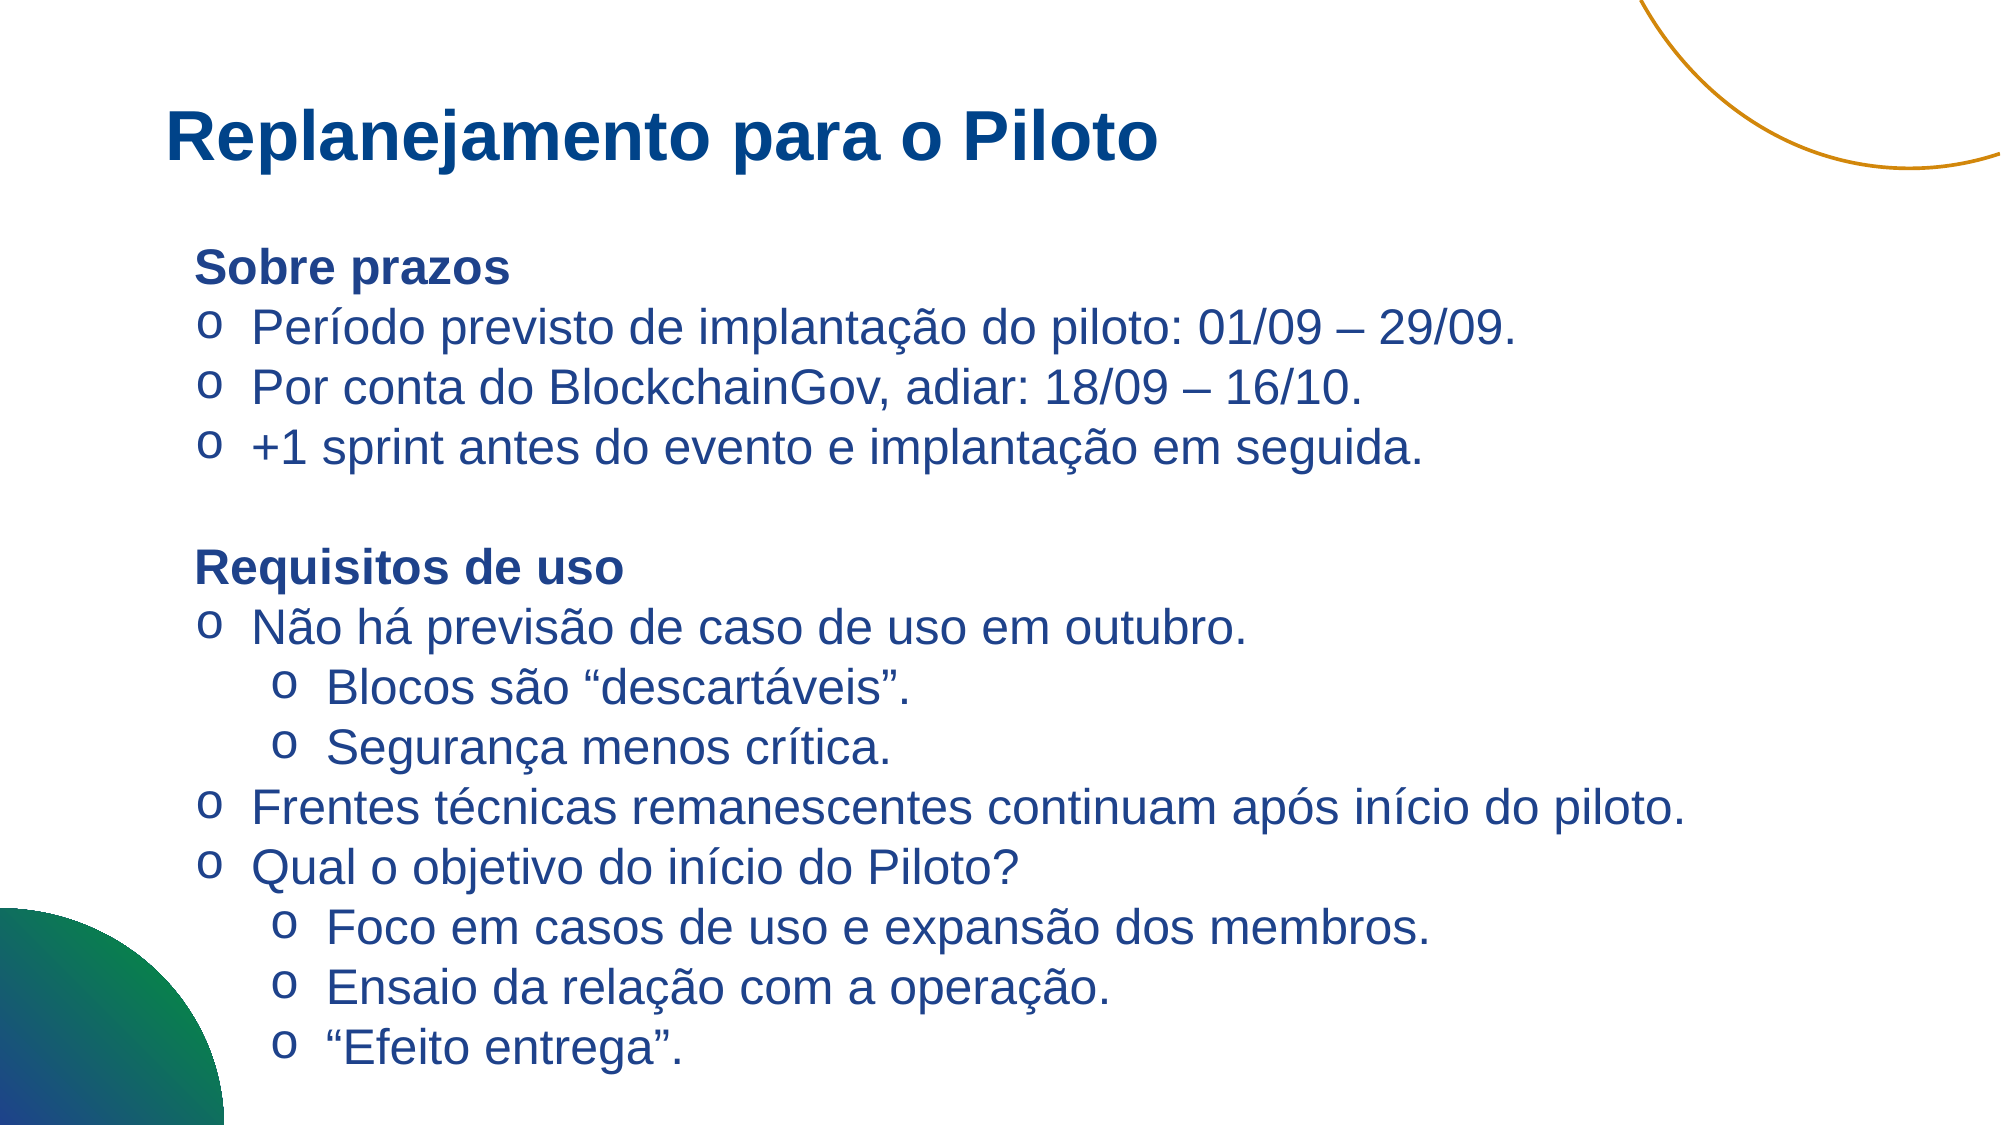

Replanejamento para o Piloto
Sobre prazos
Período previsto de implantação do piloto: 01/09 – 29/09.
Por conta do BlockchainGov, adiar: 18/09 – 16/10.
+1 sprint antes do evento e implantação em seguida.

Requisitos de uso
Não há previsão de caso de uso em outubro.
Blocos são “descartáveis”.
Segurança menos crítica.
Frentes técnicas remanescentes continuam após início do piloto.
Qual o objetivo do início do Piloto?
Foco em casos de uso e expansão dos membros.
Ensaio da relação com a operação.
“Efeito entrega”.